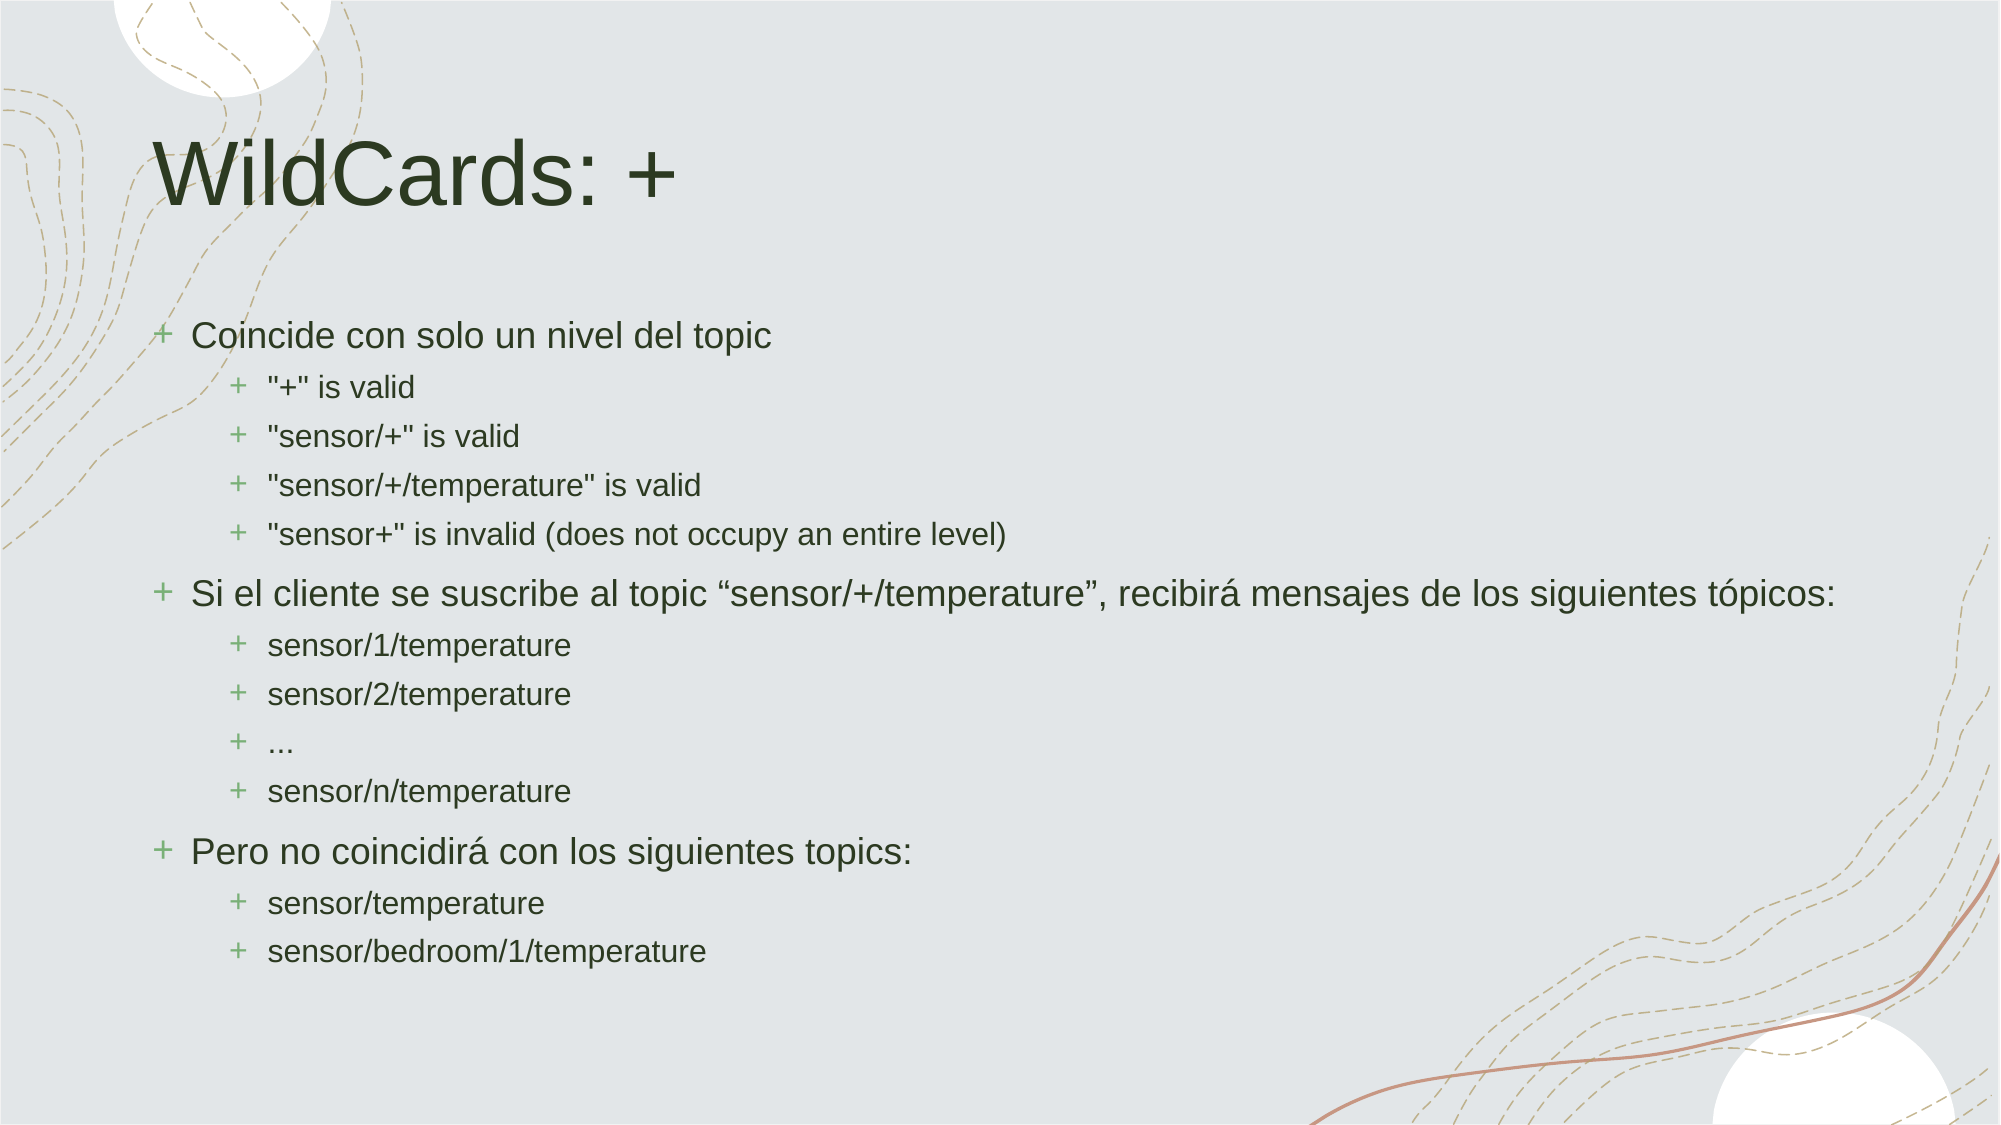

# WildCards: +
Coincide con solo un nivel del topic
"+" is valid
"sensor/+" is valid
"sensor/+/temperature" is valid
"sensor+" is invalid (does not occupy an entire level)
Si el cliente se suscribe al topic “sensor/+/temperature”, recibirá mensajes de los siguientes tópicos:
sensor/1/temperature
sensor/2/temperature
...
sensor/n/temperature
Pero no coincidirá con los siguientes topics:
sensor/temperature
sensor/bedroom/1/temperature